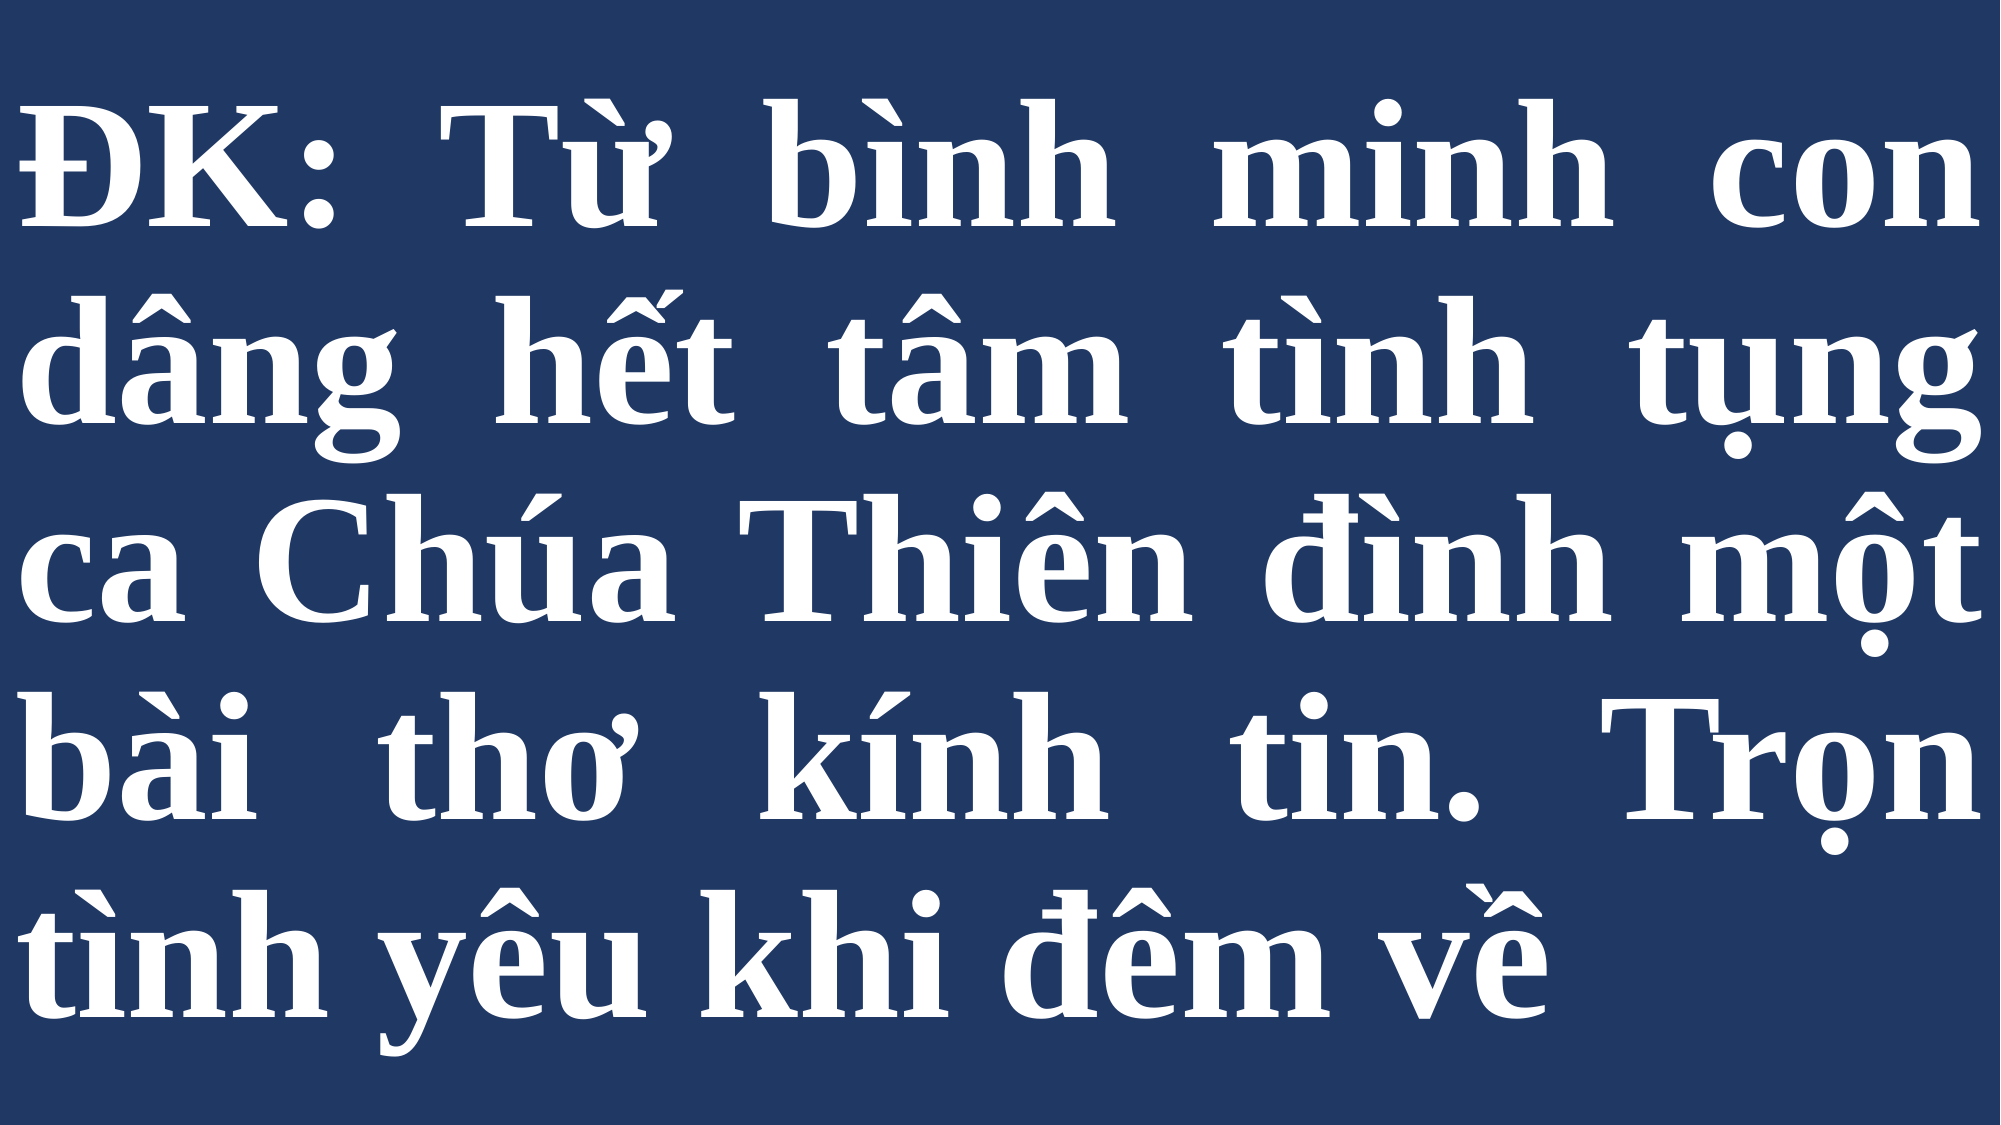

# ĐK: Từ bình minh con dâng hết tâm tình tụng ca Chúa Thiên đình một bài thơ kính tin. Trọn tình yêu khi đêm về